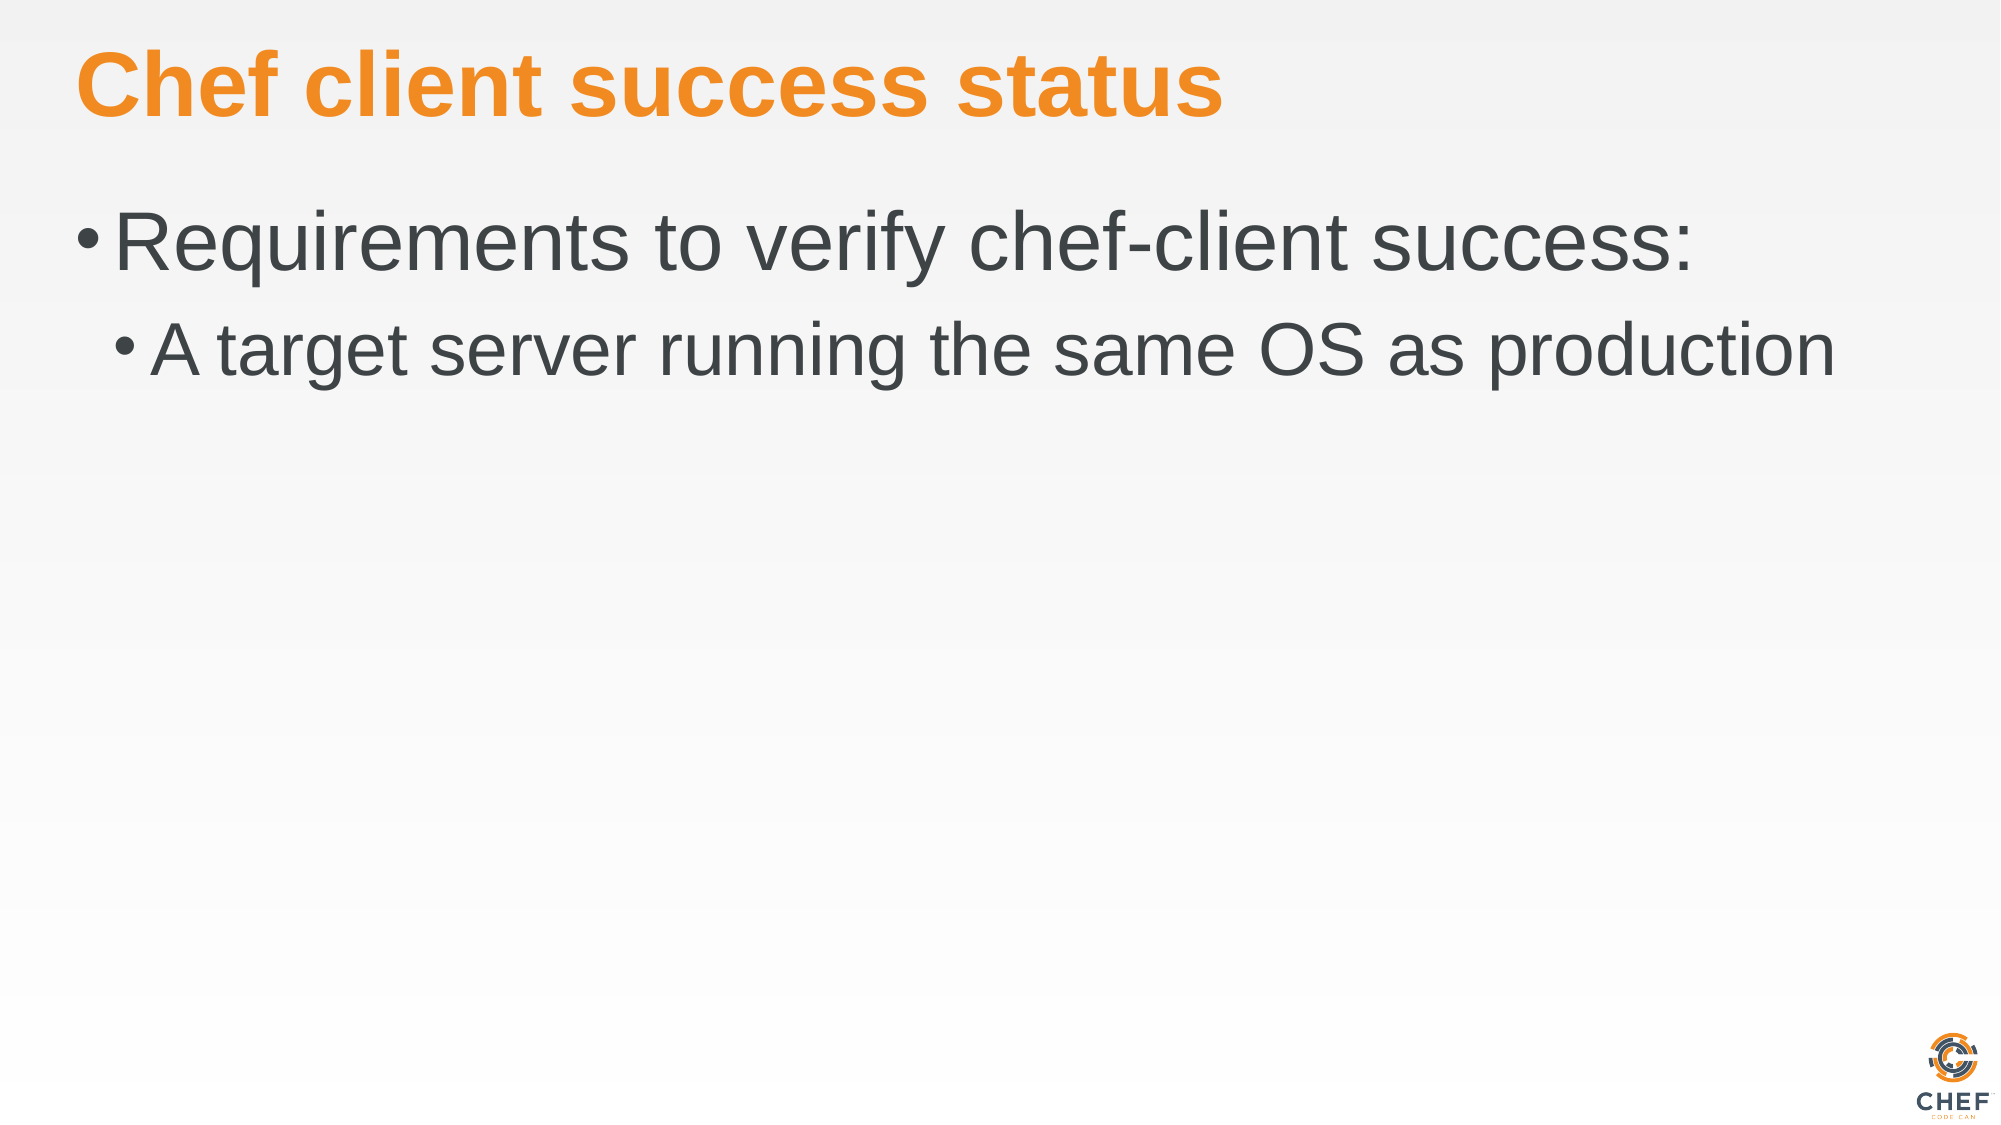

# Chef client success status
Requirements to verify chef-client success:
A target server running the same OS as production